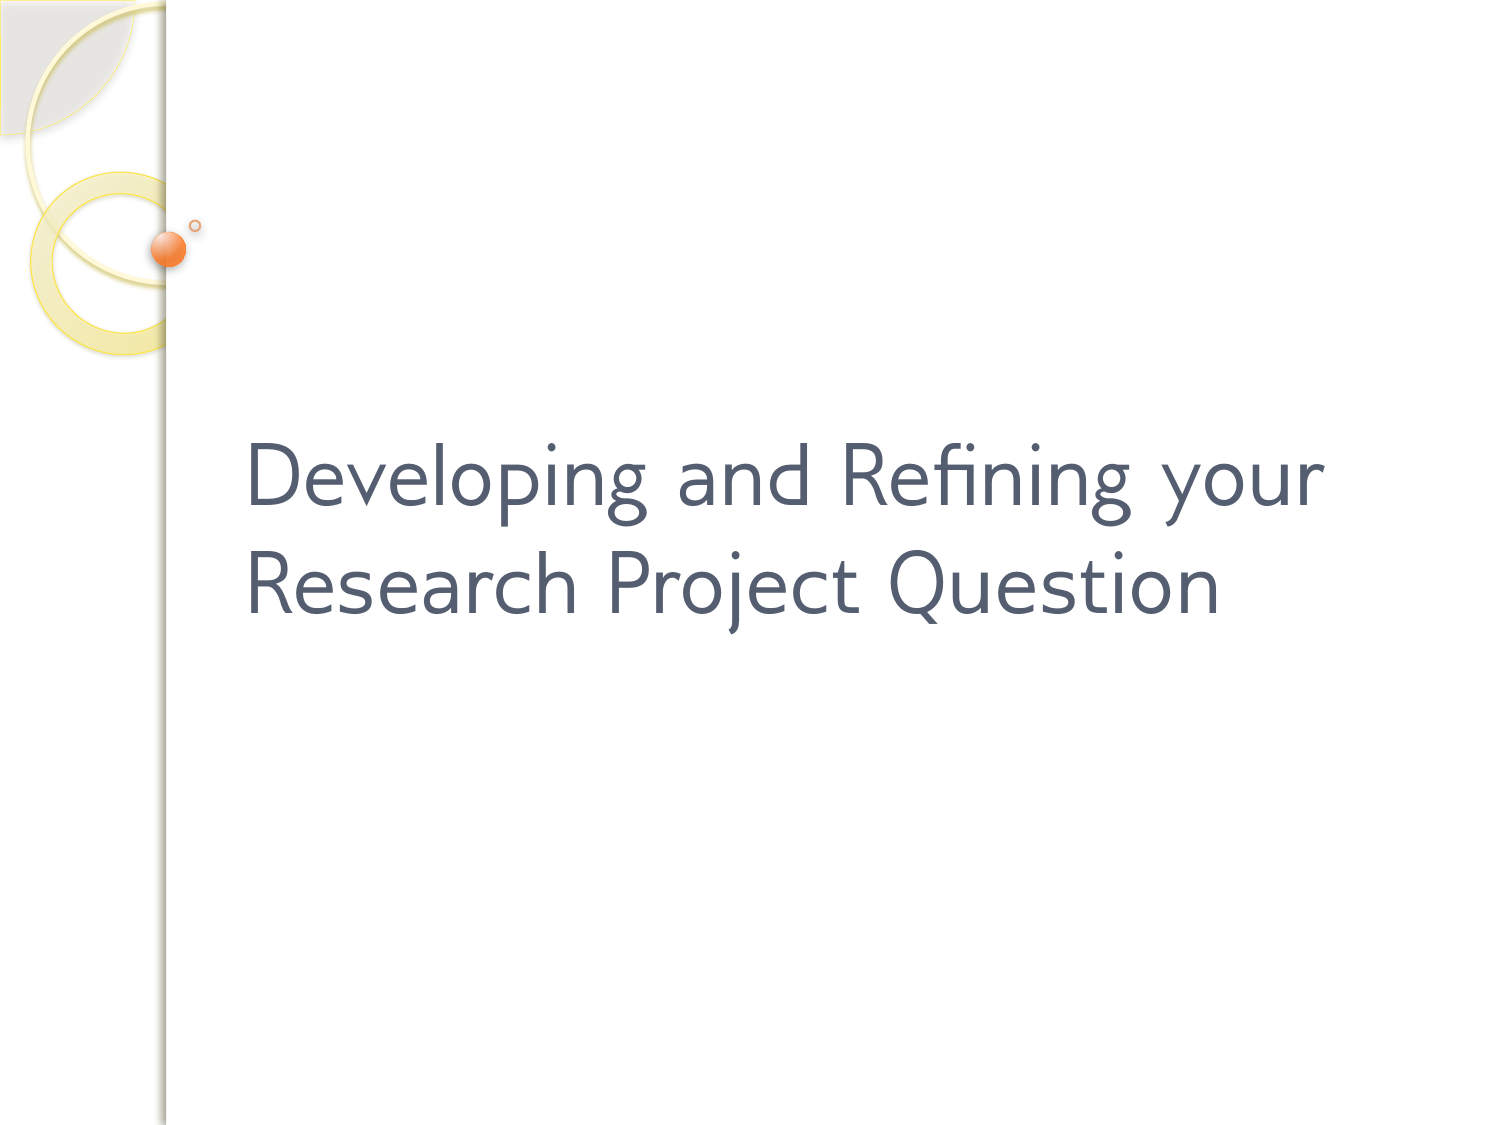

# Developing and Refining your Research Project Question